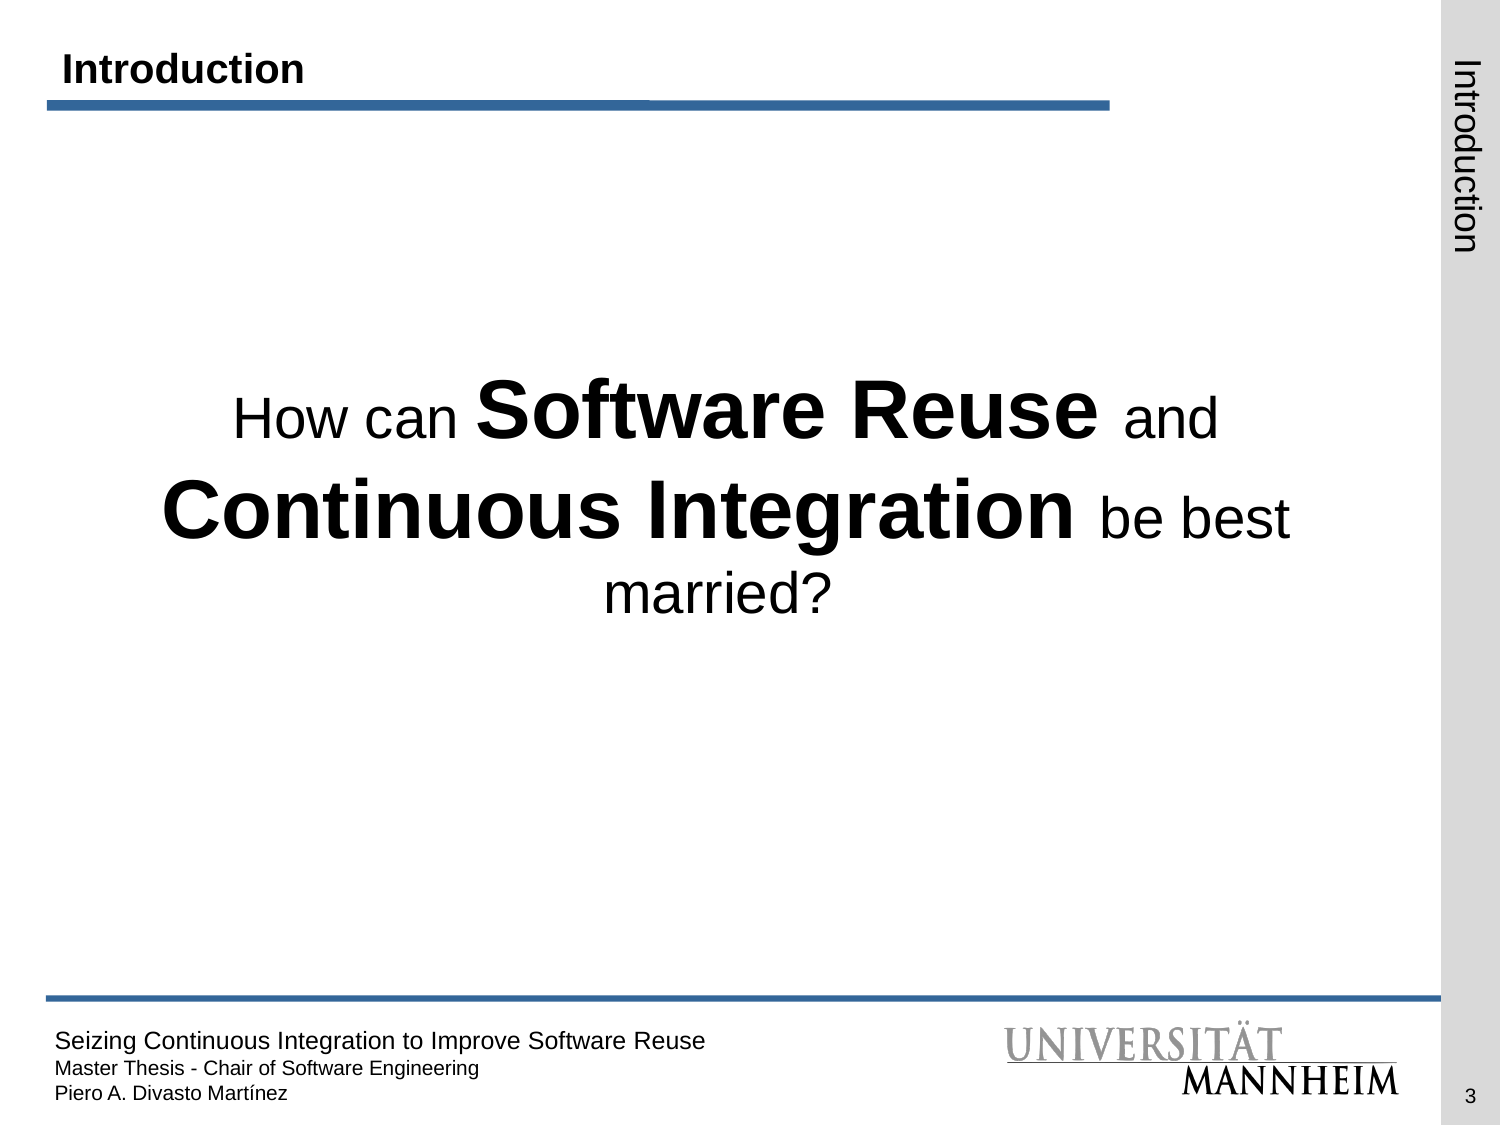

# Introduction
How can Software Reuse and Continuous Integration be best married?
Introduction
3